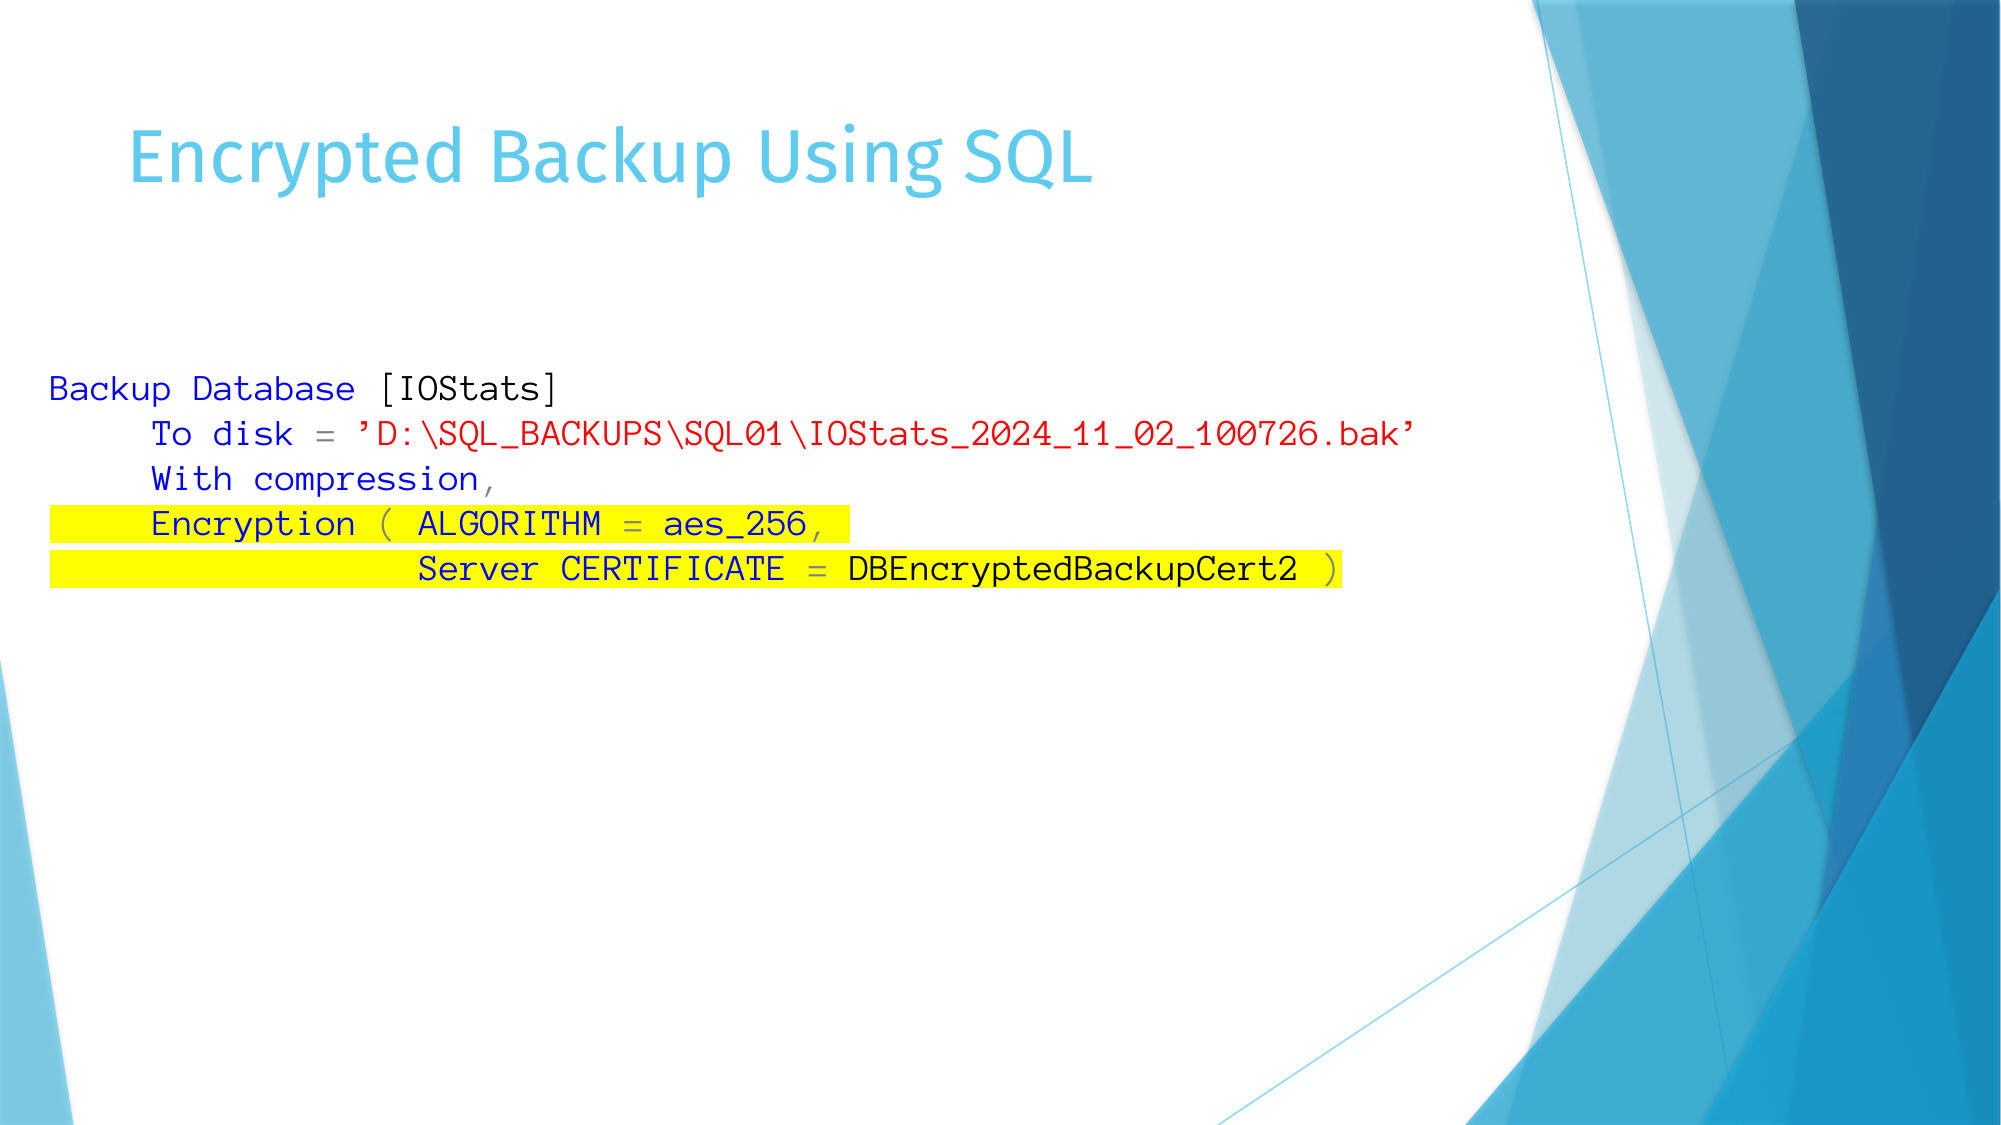

# Encrypted Backup Using SQL
Backup Database [IOStats]
     To disk = ’D:\SQL_BACKUPS\SQL01\IOStats_2024_11_02_100726.bak’
     With compression,
     Encryption ( ALGORITHM = aes_256,
                  Server CERTIFICATE = DBEncryptedBackupCert2 )